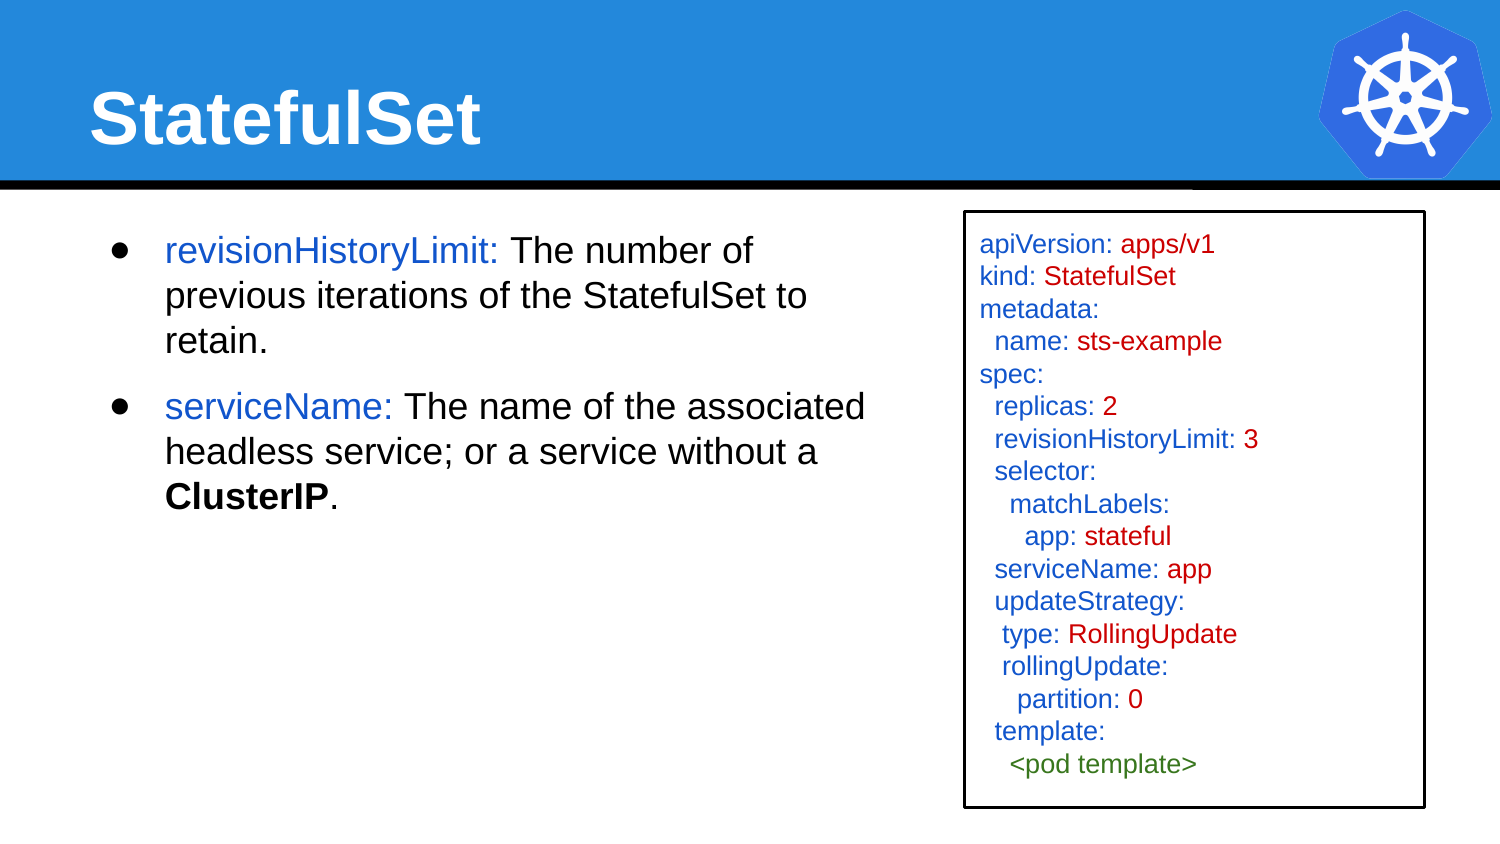

StatefulSet
revisionHistoryLimit: The number of previous iterations of the StatefulSet to retain.
serviceName: The name of the associated headless service; or a service without a ClusterIP.

apiVersion: apps/v1
kind: StatefulSet
metadata:
  name: sts-example
spec:
  replicas: 2
  revisionHistoryLimit: 3
  selector:
    matchLabels:
      app: stateful
  serviceName: app
  updateStrategy:
   type: RollingUpdate
   rollingUpdate:
     partition: 0
  template:
    <pod template>